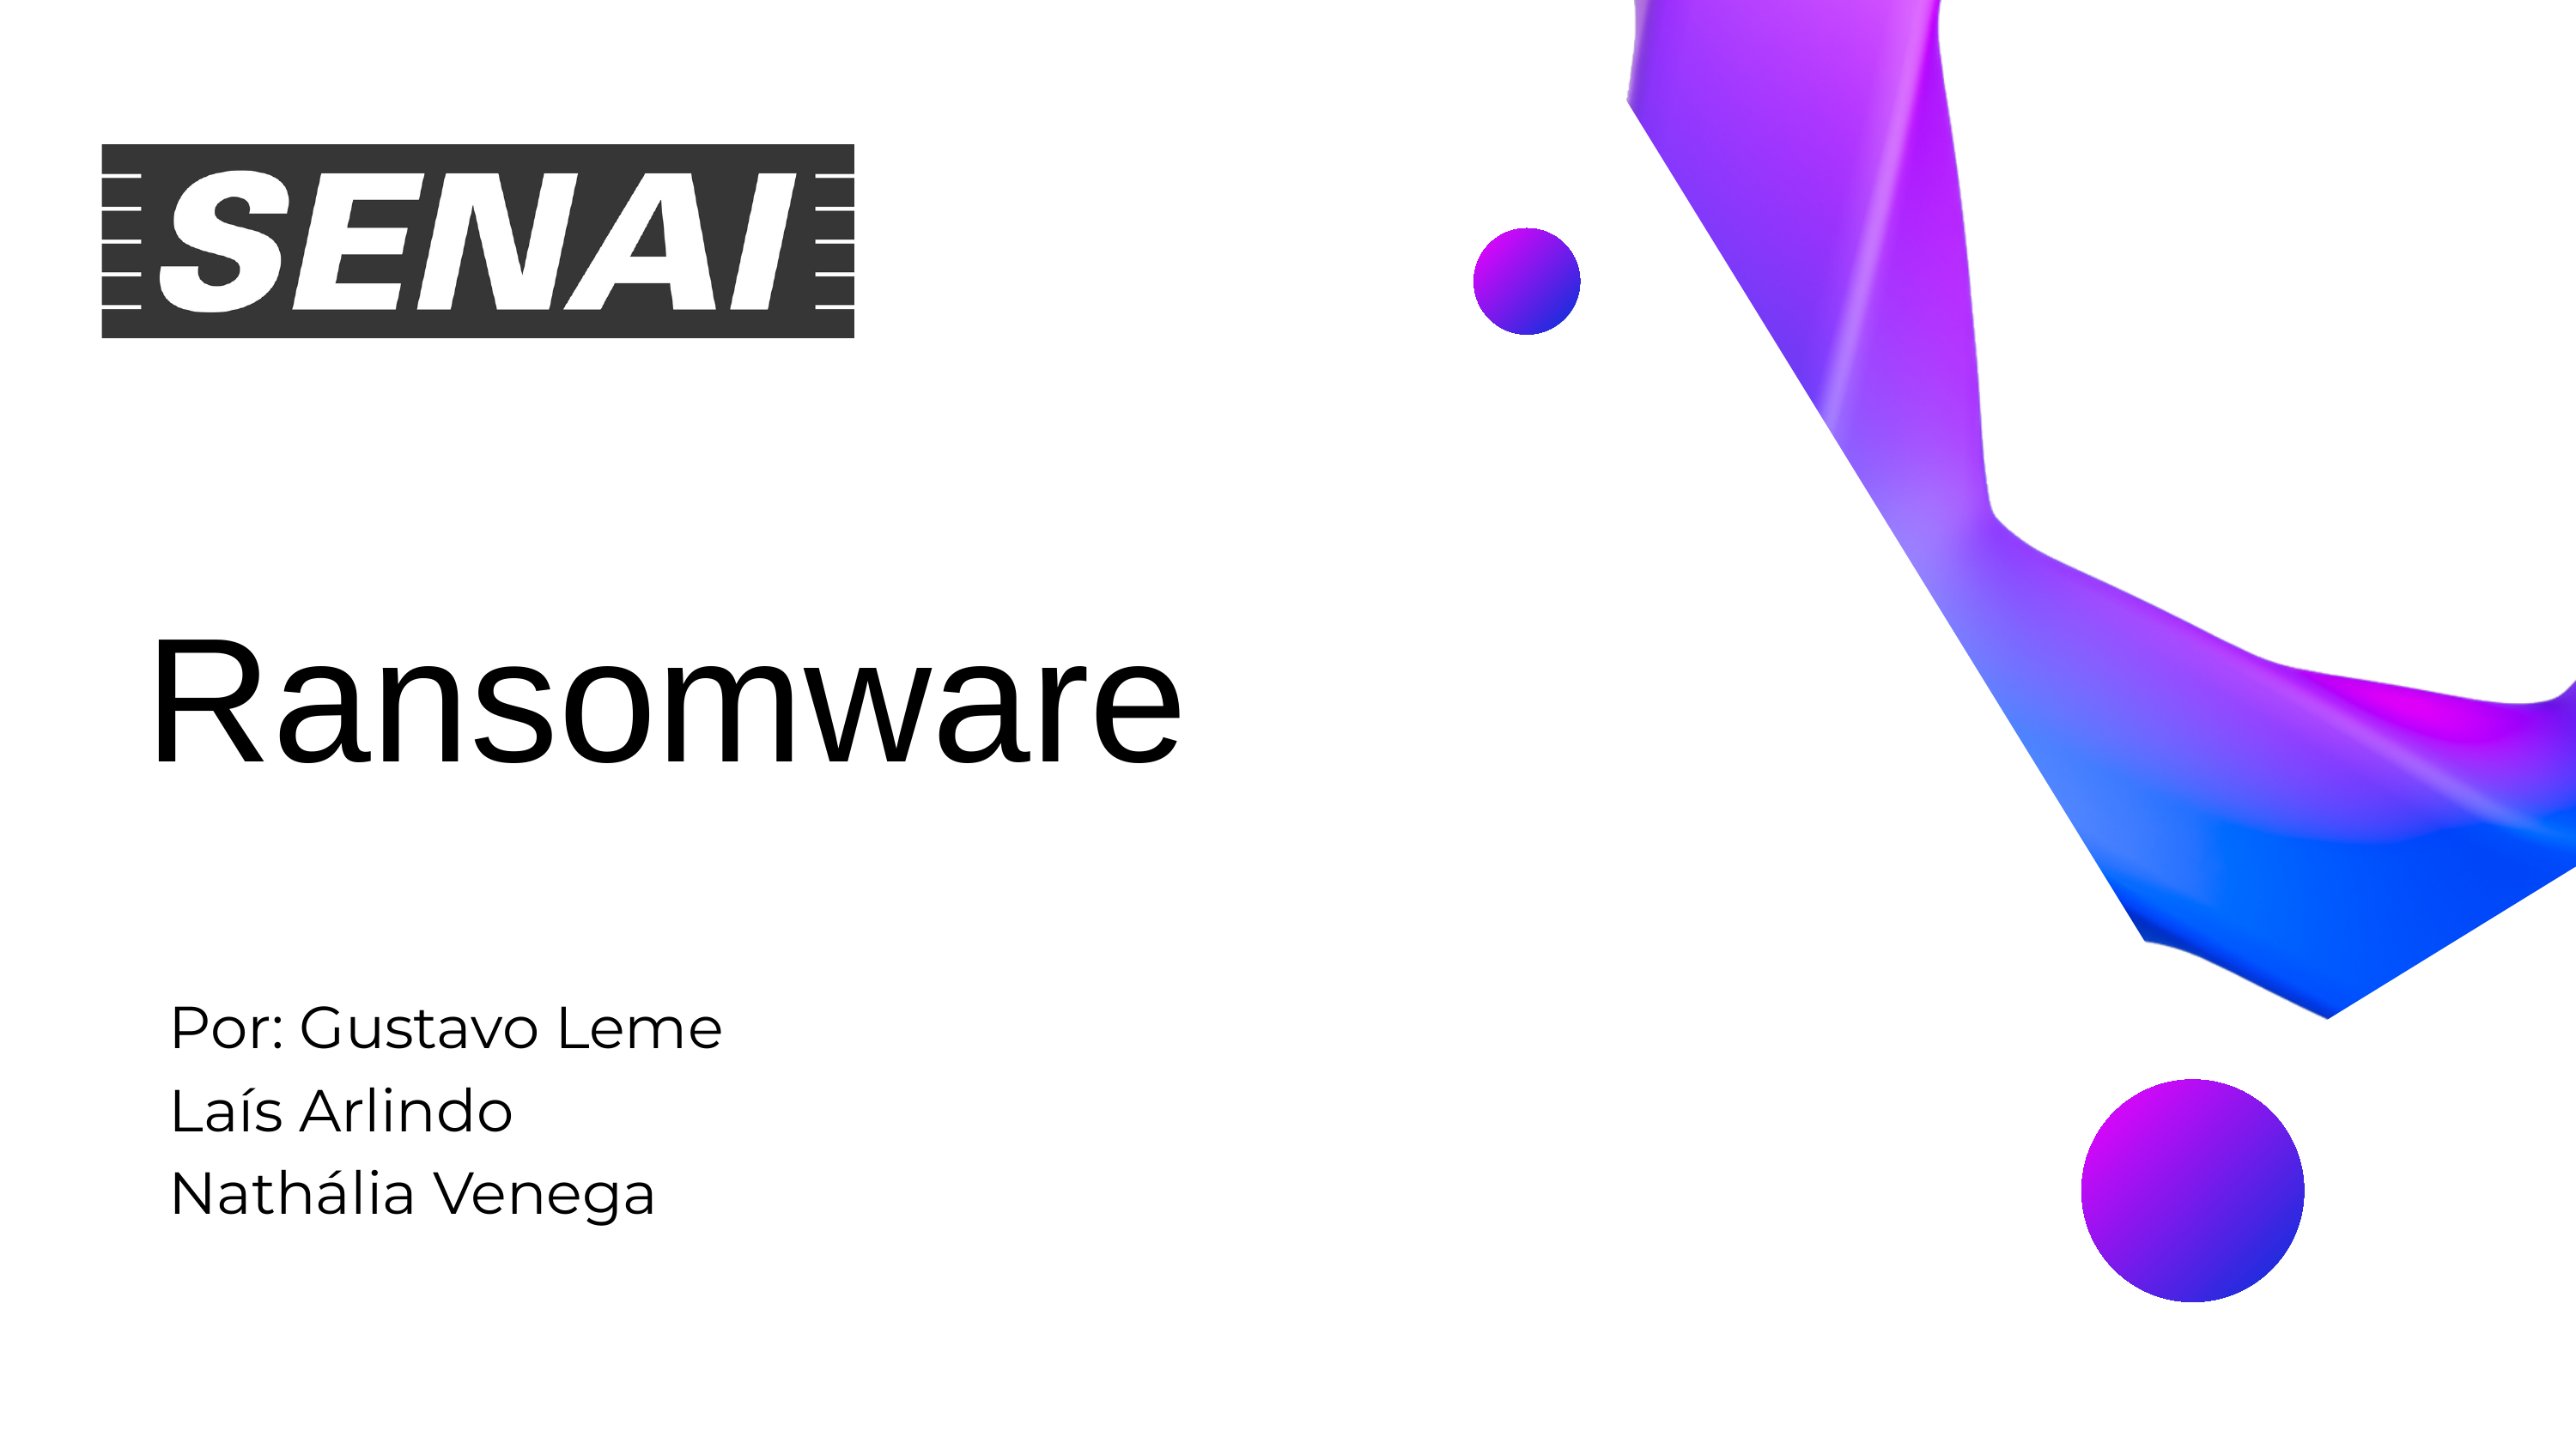

Ransomware
Por: Gustavo Leme
Laís Arlindo
Nathália Venega